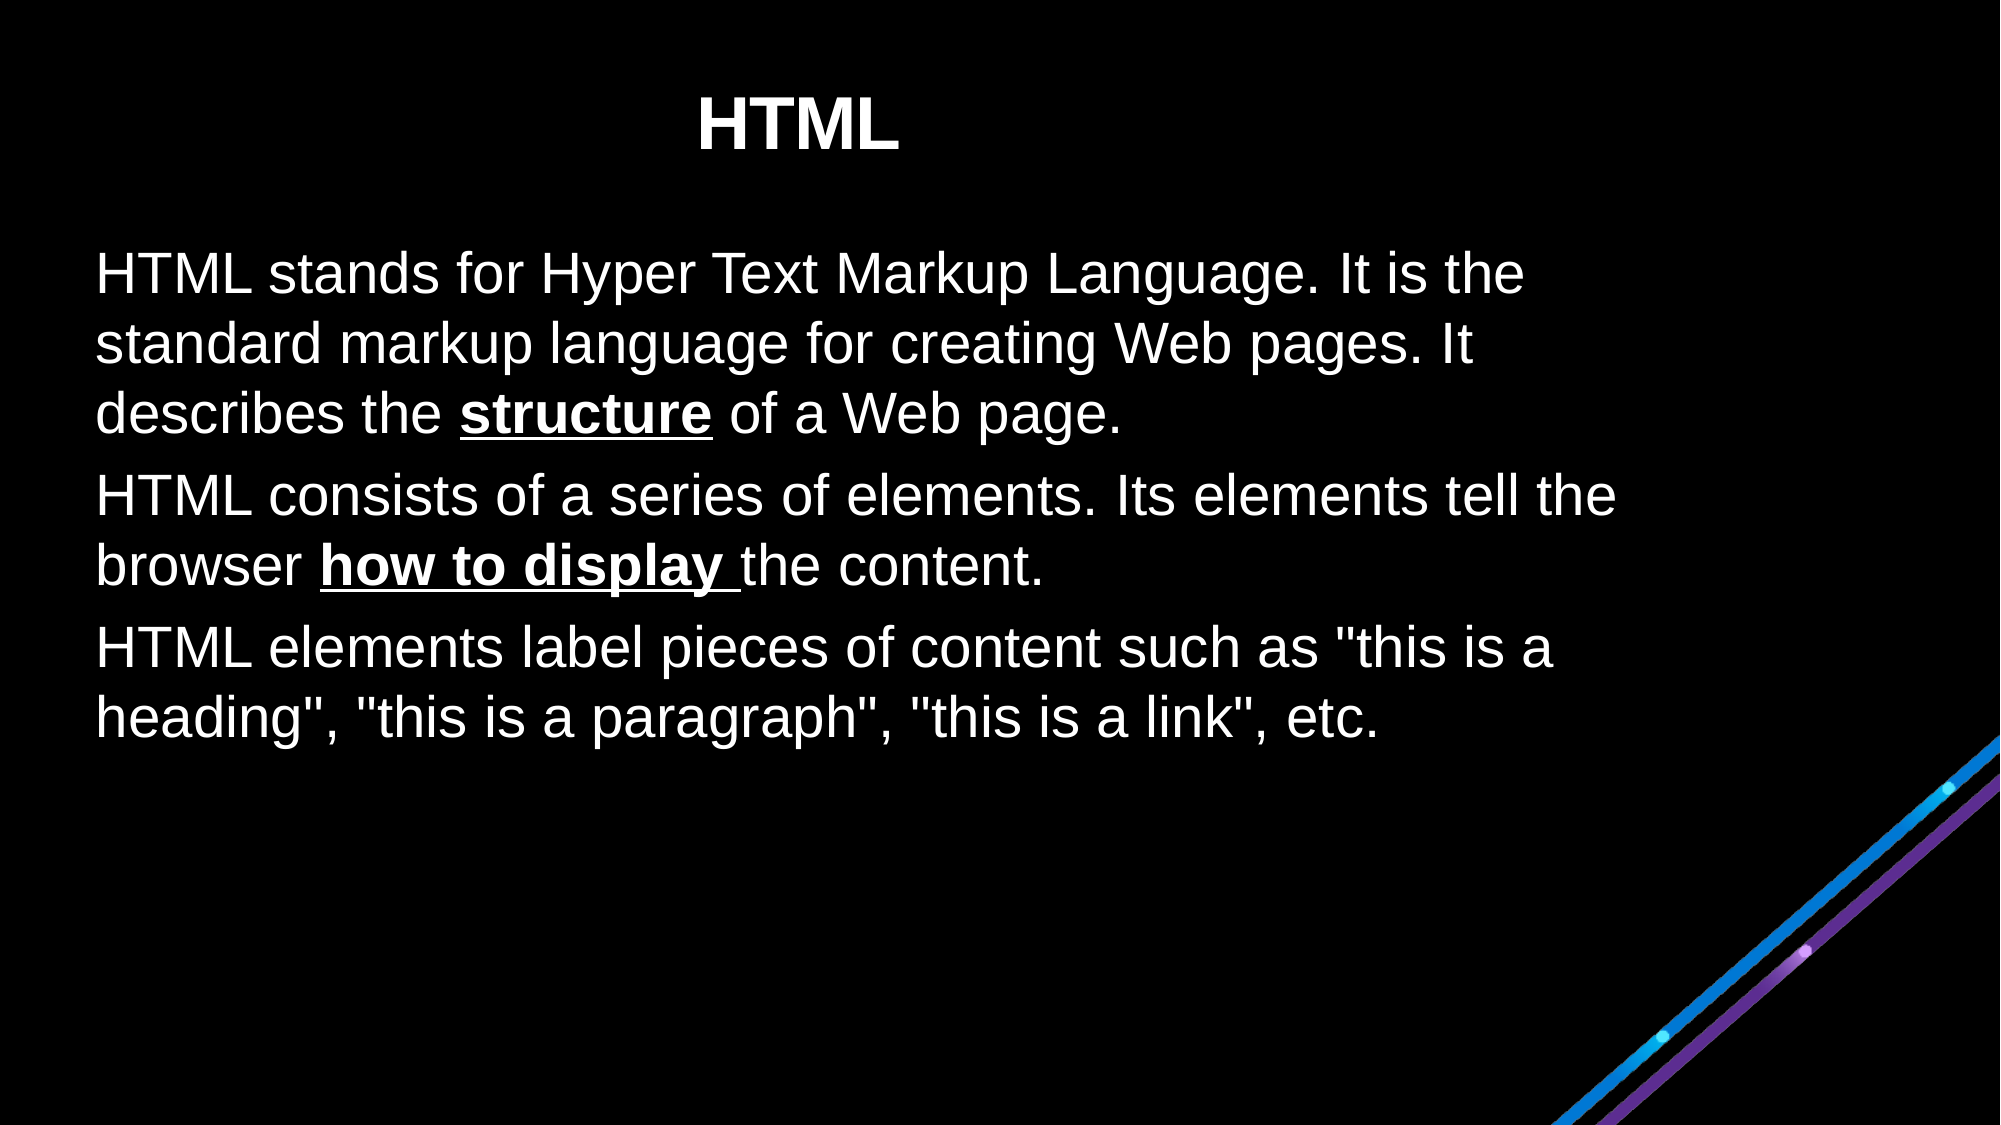

# HTML
HTML stands for Hyper Text Markup Language. It is the standard markup language for creating Web pages. It describes the structure of a Web page.
HTML consists of a series of elements. Its elements tell the browser how to display the content.
HTML elements label pieces of content such as "this is a heading", "this is a paragraph", "this is a link", etc.